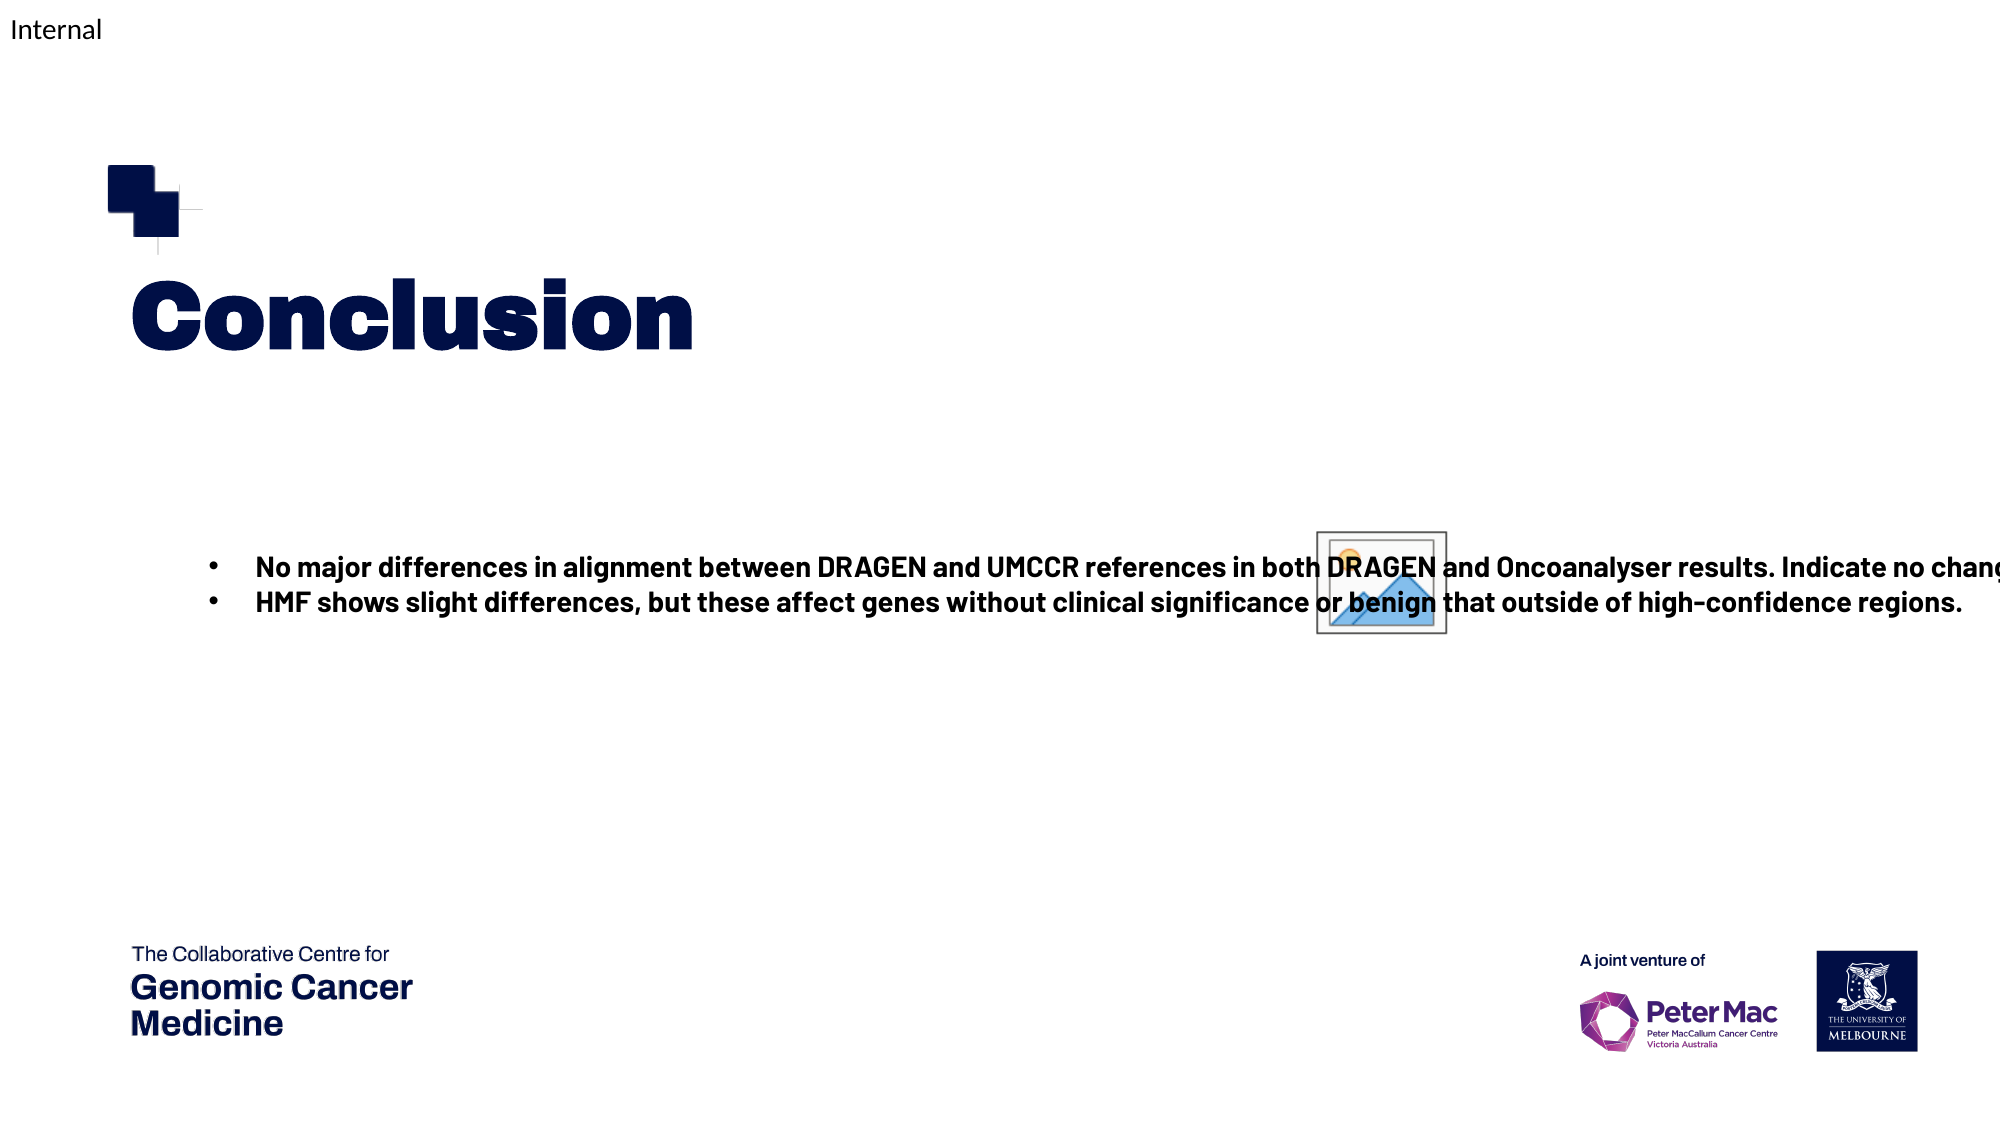

No major differences in alignment between DRAGEN and UMCCR references in both DRAGEN and Oncoanalyser results. Indicate no change of the masking regions for our workflow.
HMF shows slight differences, but these affect genes without clinical significance or benign that outside of high-confidence regions.
# Conclusion